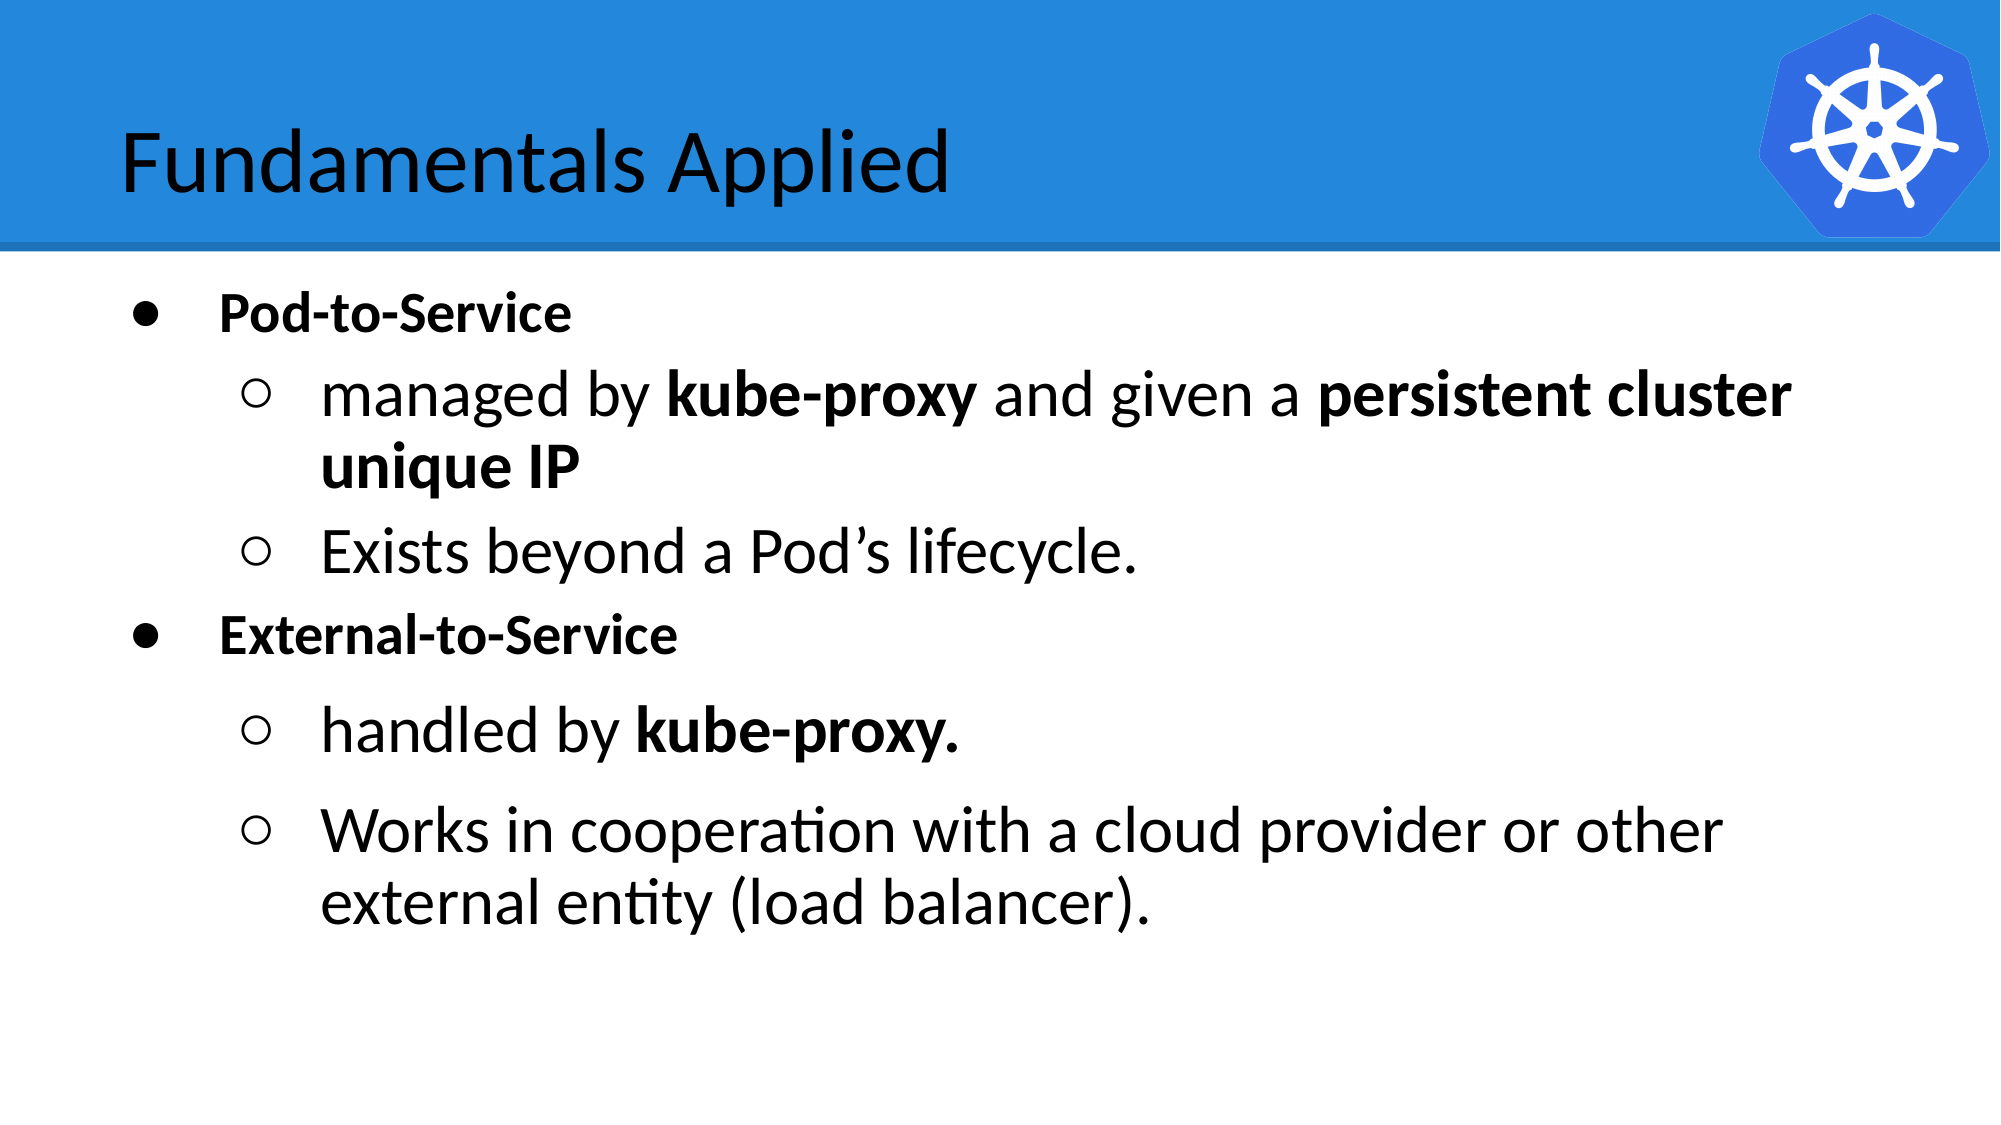

# Fundamentals Applied
Pod-to-Service
managed by kube-proxy and given a persistent cluster unique IP
Exists beyond a Pod’s lifecycle.
External-to-Service
handled by kube-proxy.
Works in cooperation with a cloud provider or other external entity (load balancer).